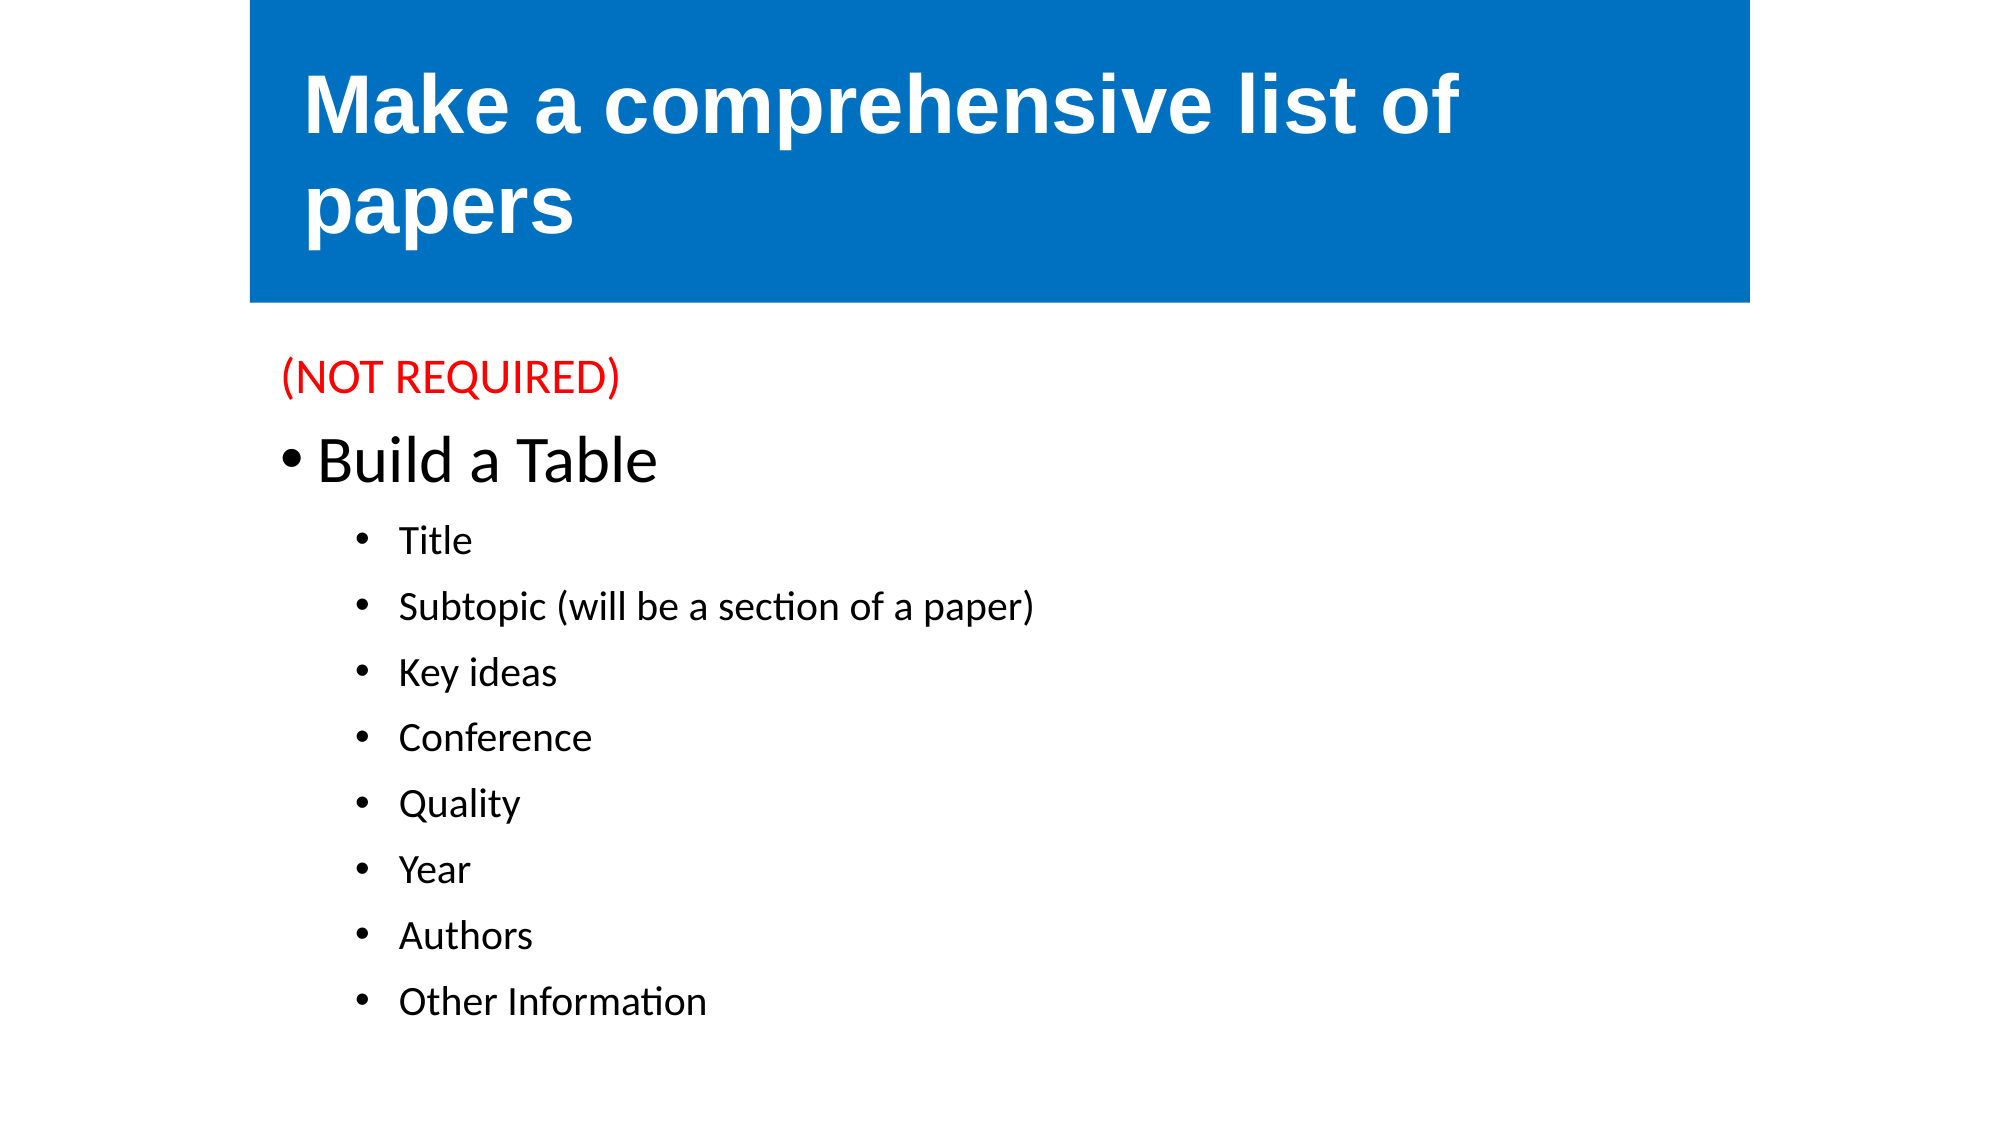

Make a comprehensive list of papers
# 3. Make a comprehensive list of papers

1. Select the right topic
(NOT REQUIRED)
Build a Table
Title
Subtopic (will be a section of a paper)
Key ideas
Conference
Quality
Year
Authors
Other Information